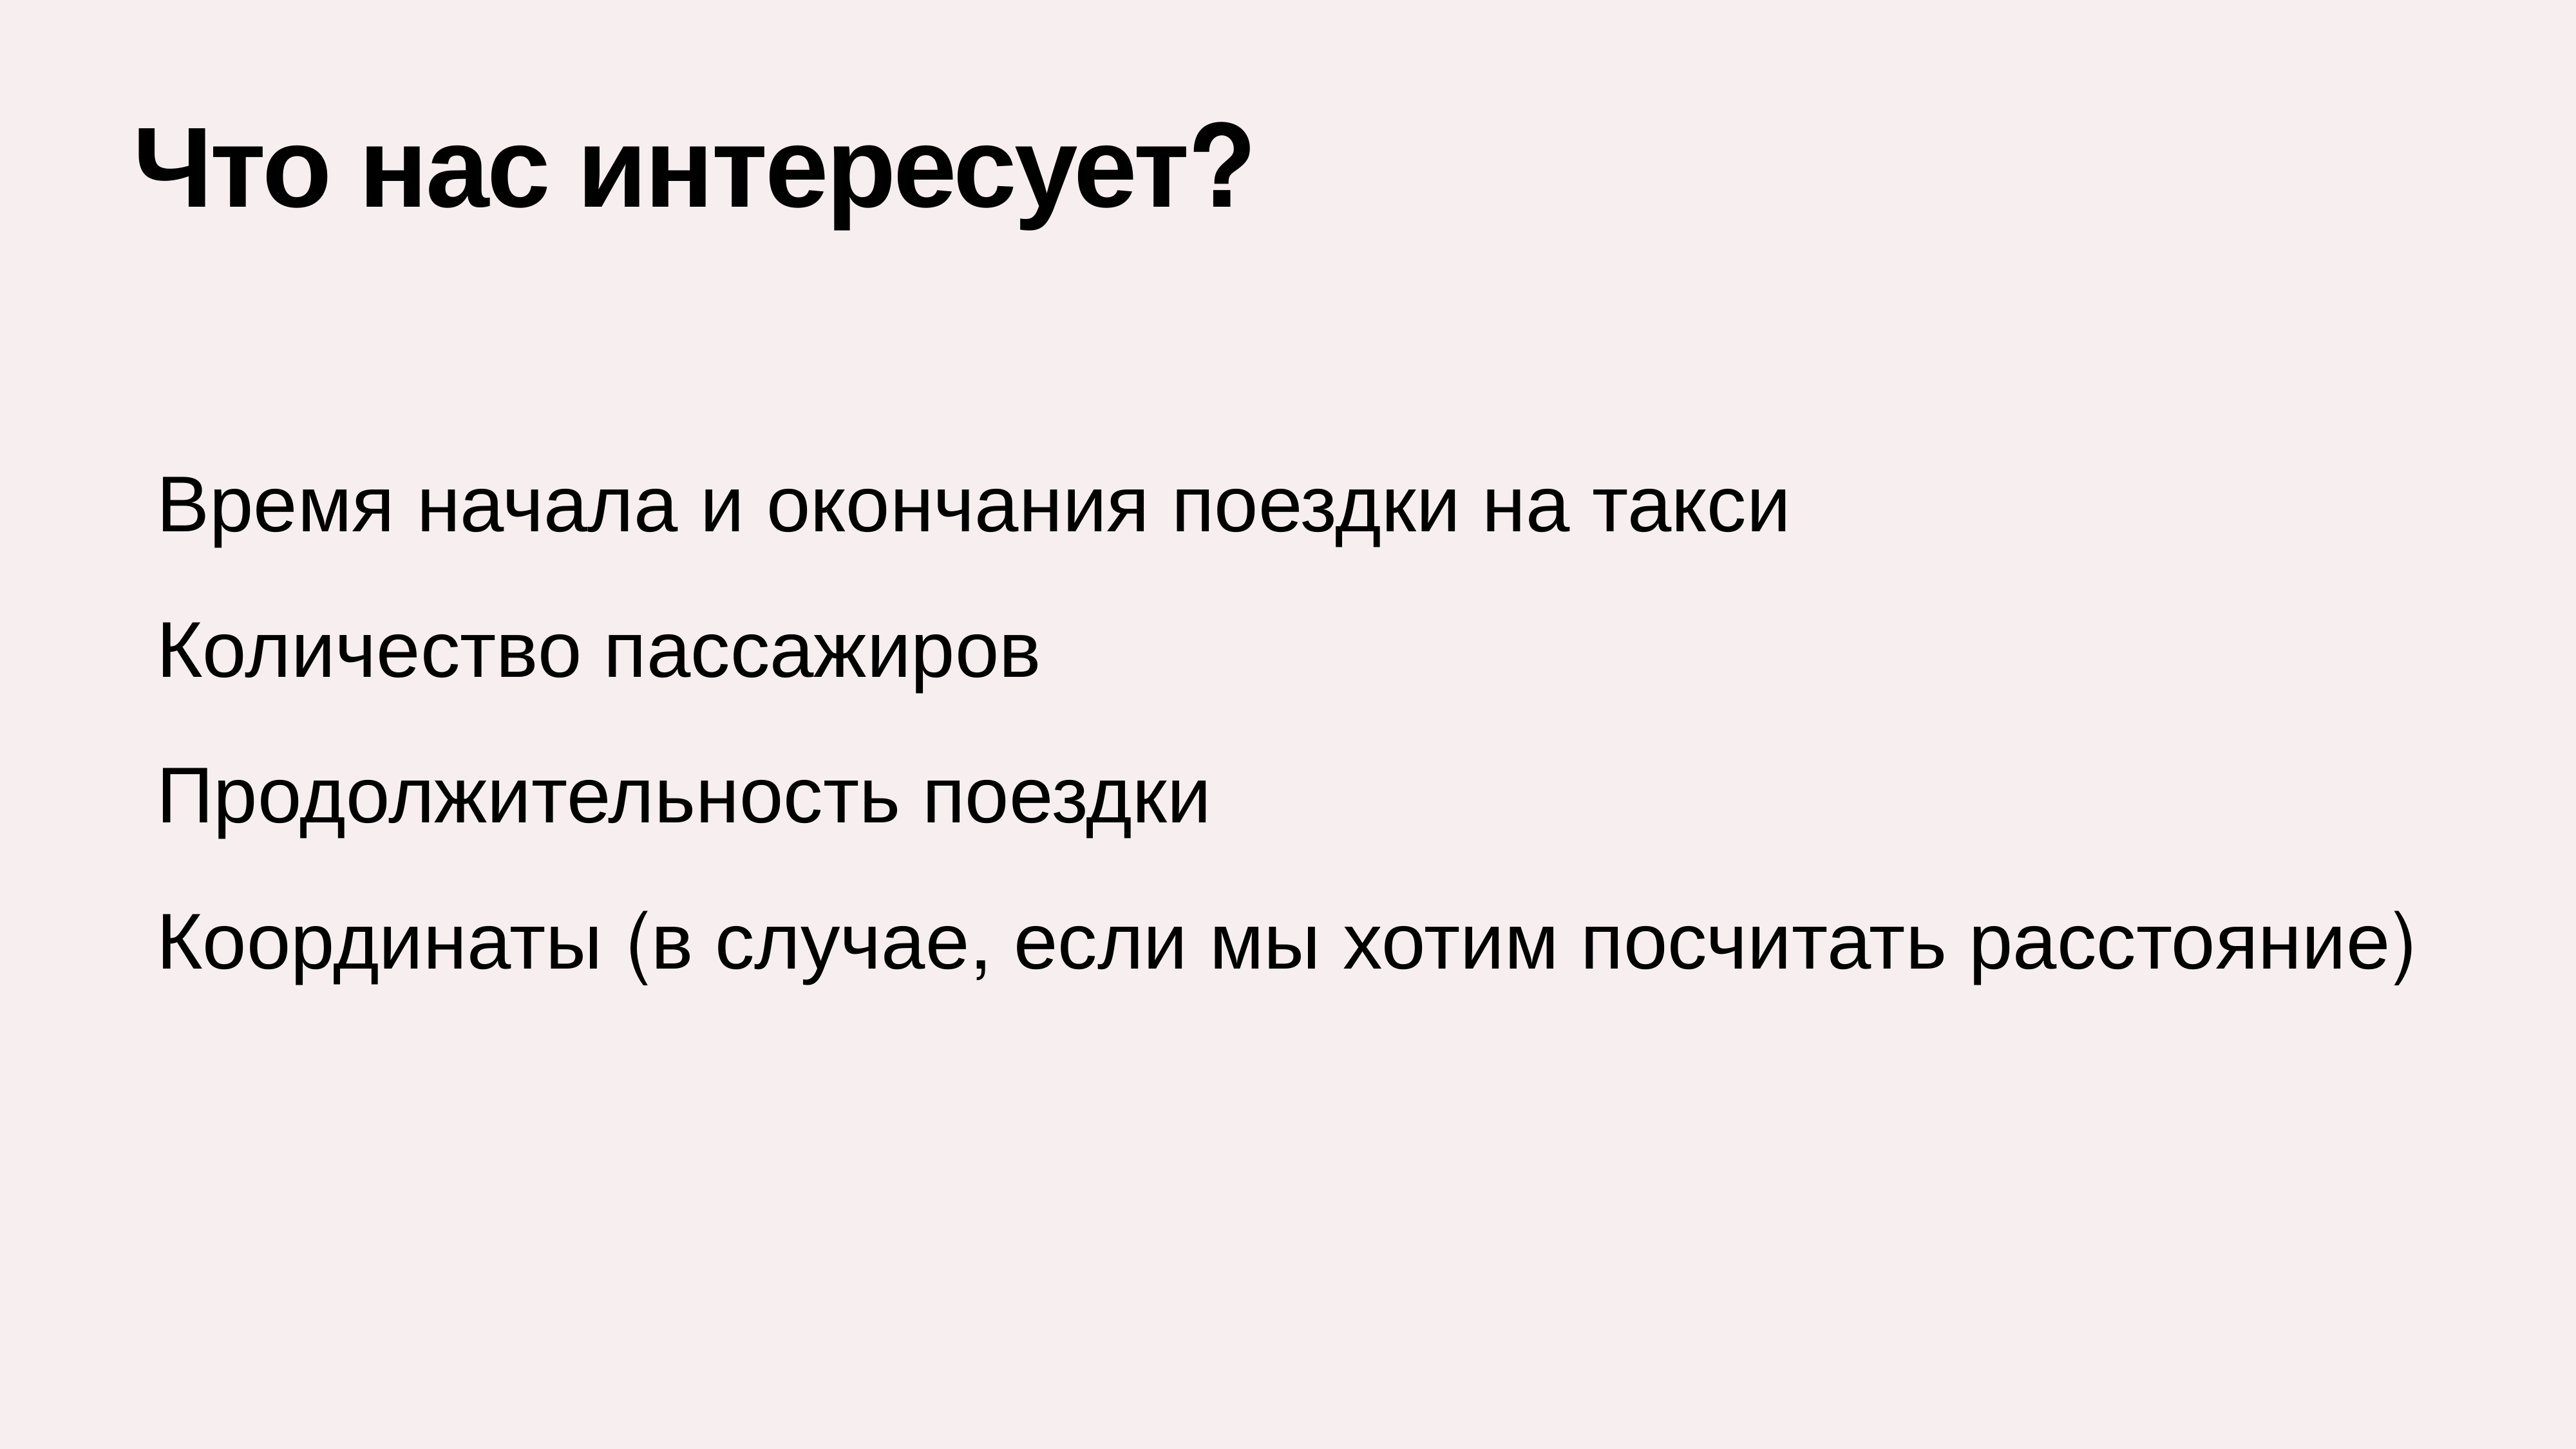

# Что нас интересует?
Время начала и окончания поездки на такси
Количество пассажиров
Продолжительность поездки
Координаты (в случае, если мы хотим посчитать расстояние)